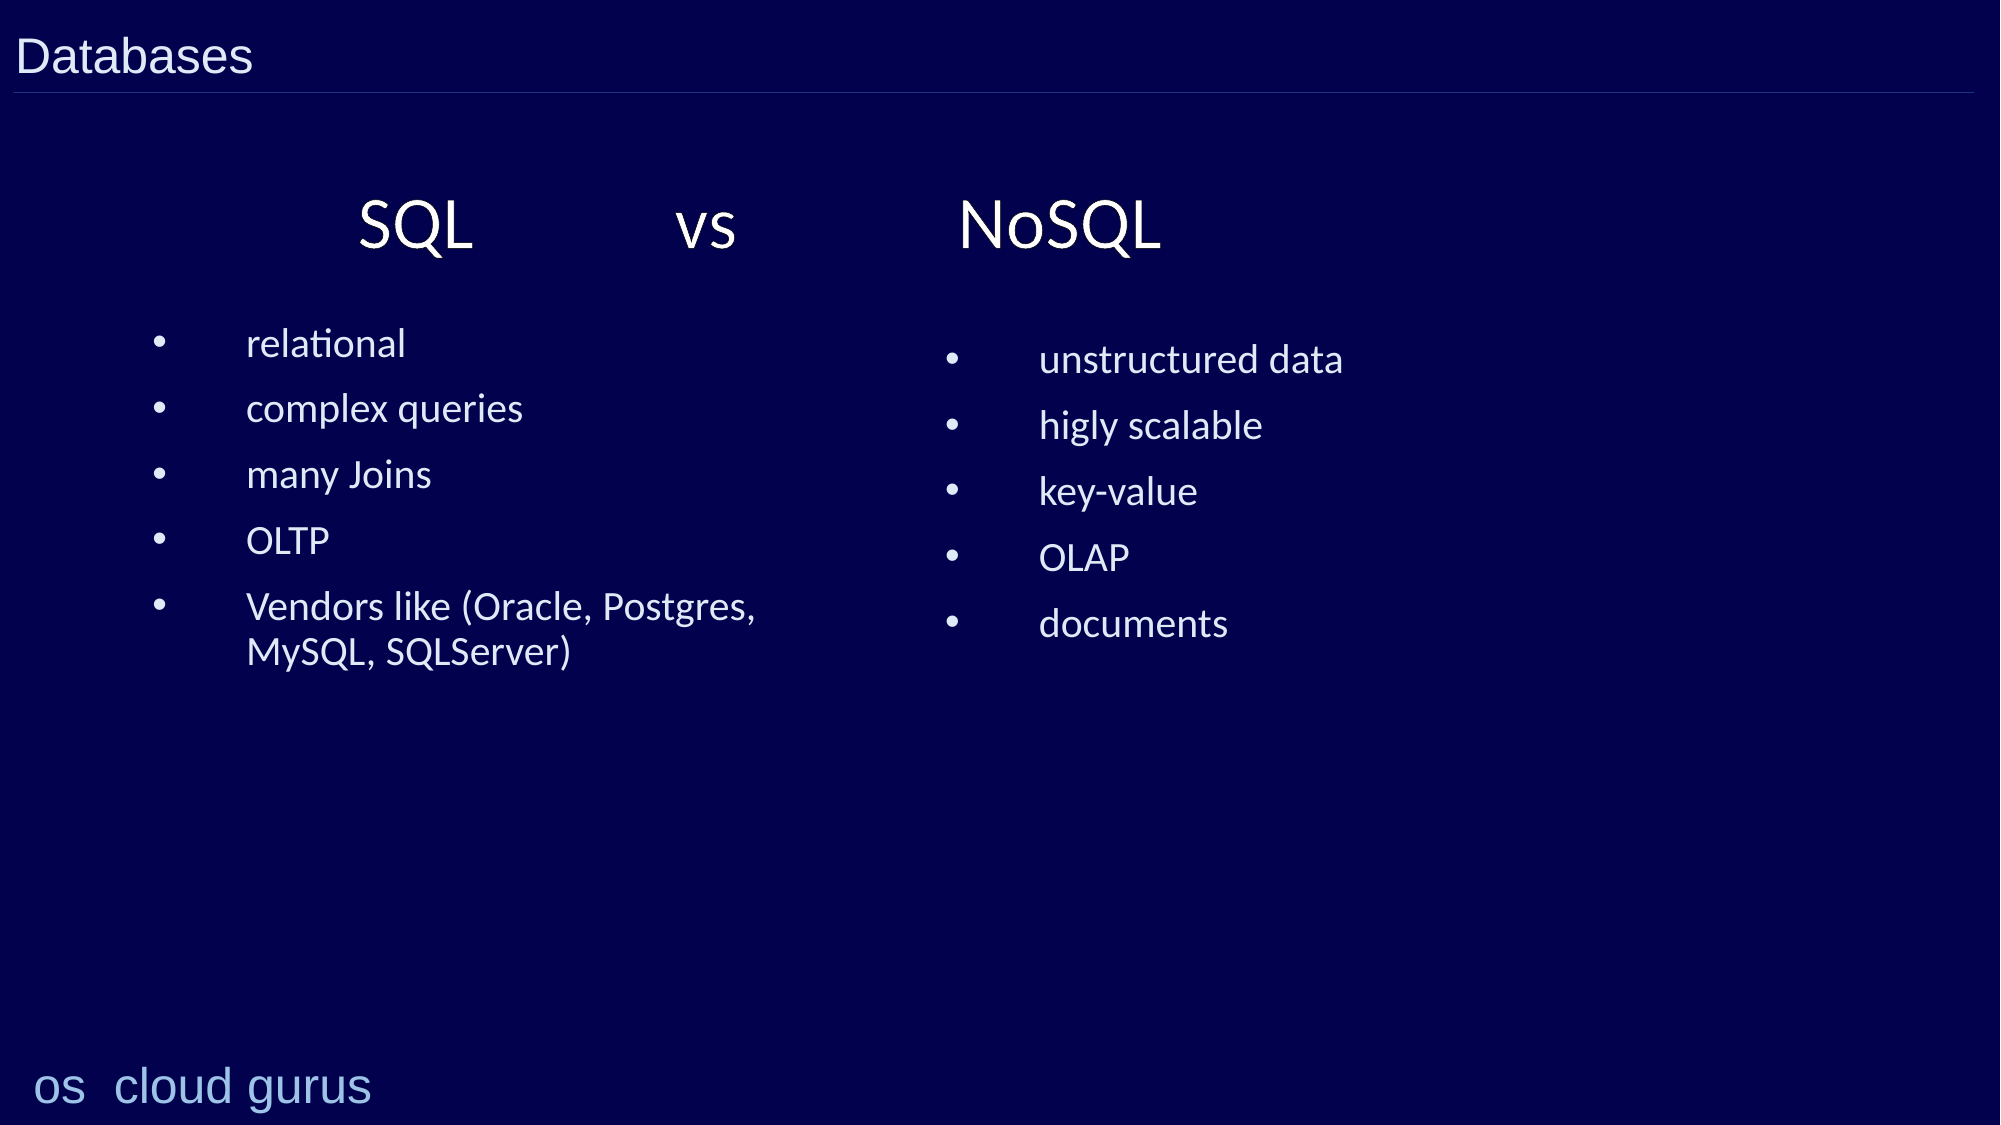

Databases
# SQL		 vs 		NoSQL
relational
complex queries
many Joins
OLTP
Vendors like (Oracle, Postgres, MySQL, SQLServer)

unstructured data
higly scalable
key-value
OLAP
documents

os  cloud gurus